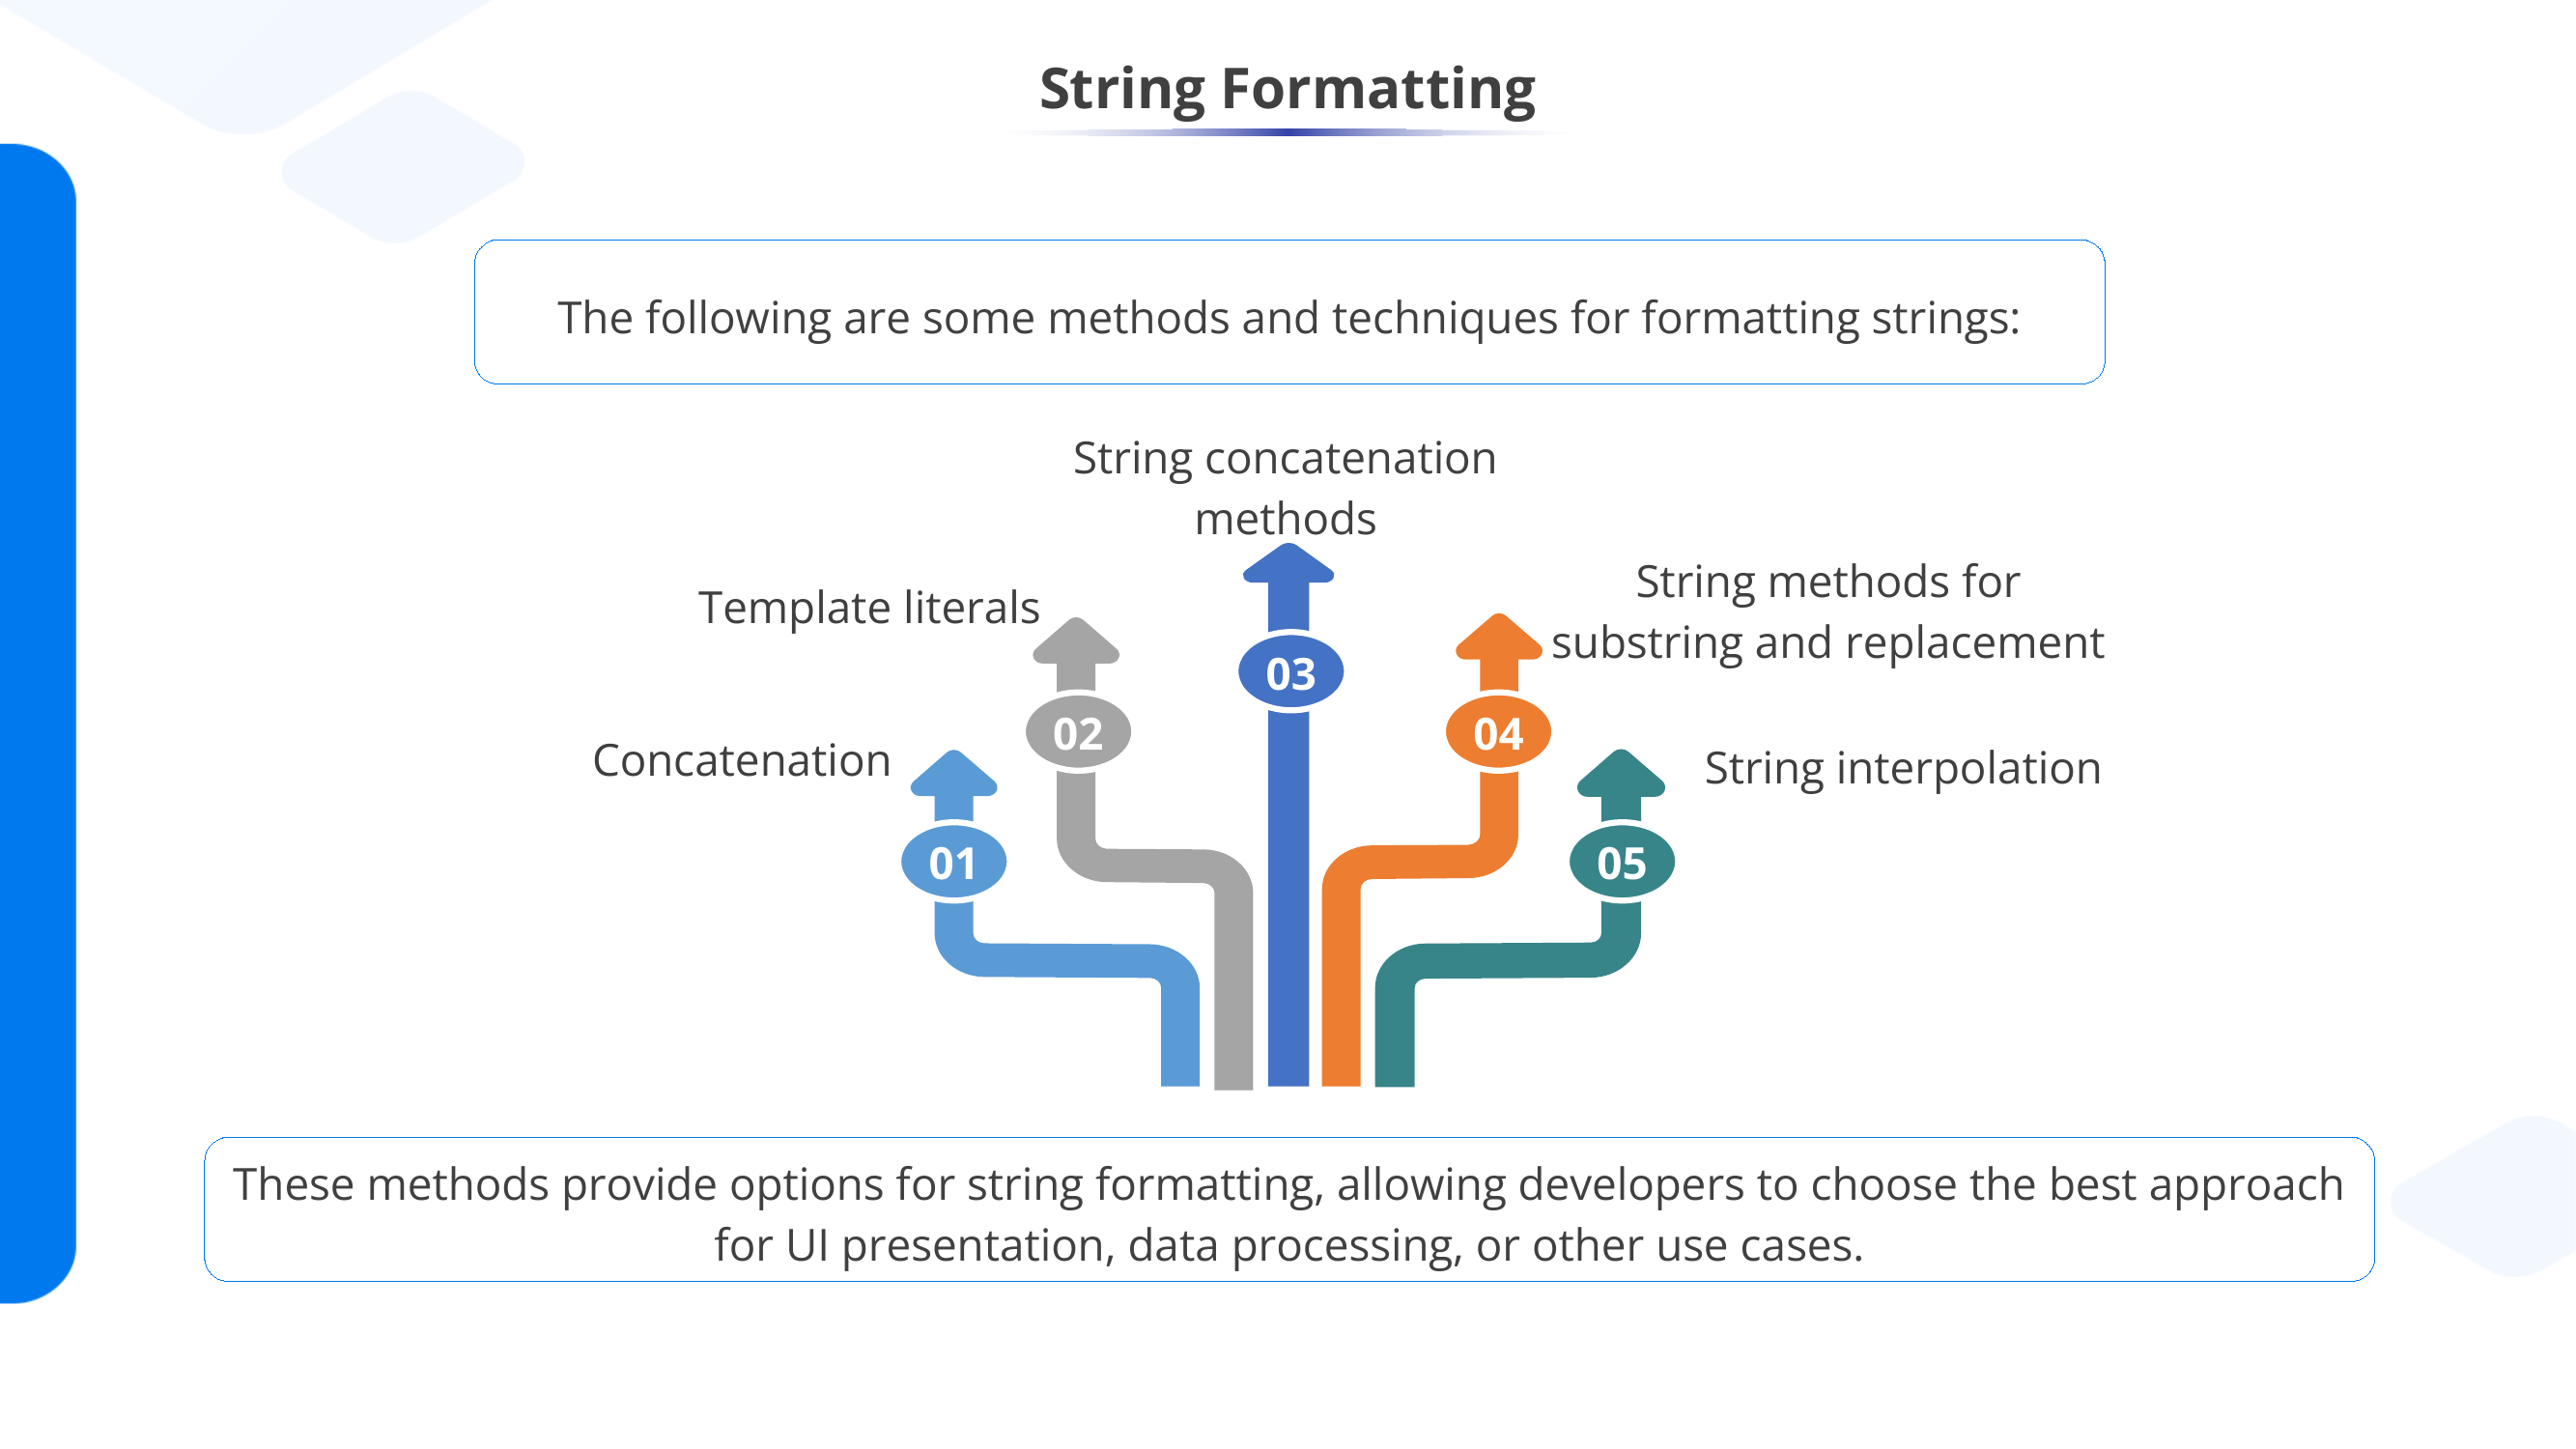

# String Formatting

The following are some methods and techniques for formatting strings:
String concatenation methods
String methods for substring and replacement

Template literals

03
02
04

Concatenation
String interpolation

01
05

These methods provide options for string formatting, allowing developers to choose the best approach for UI presentation, data processing, or other use cases.